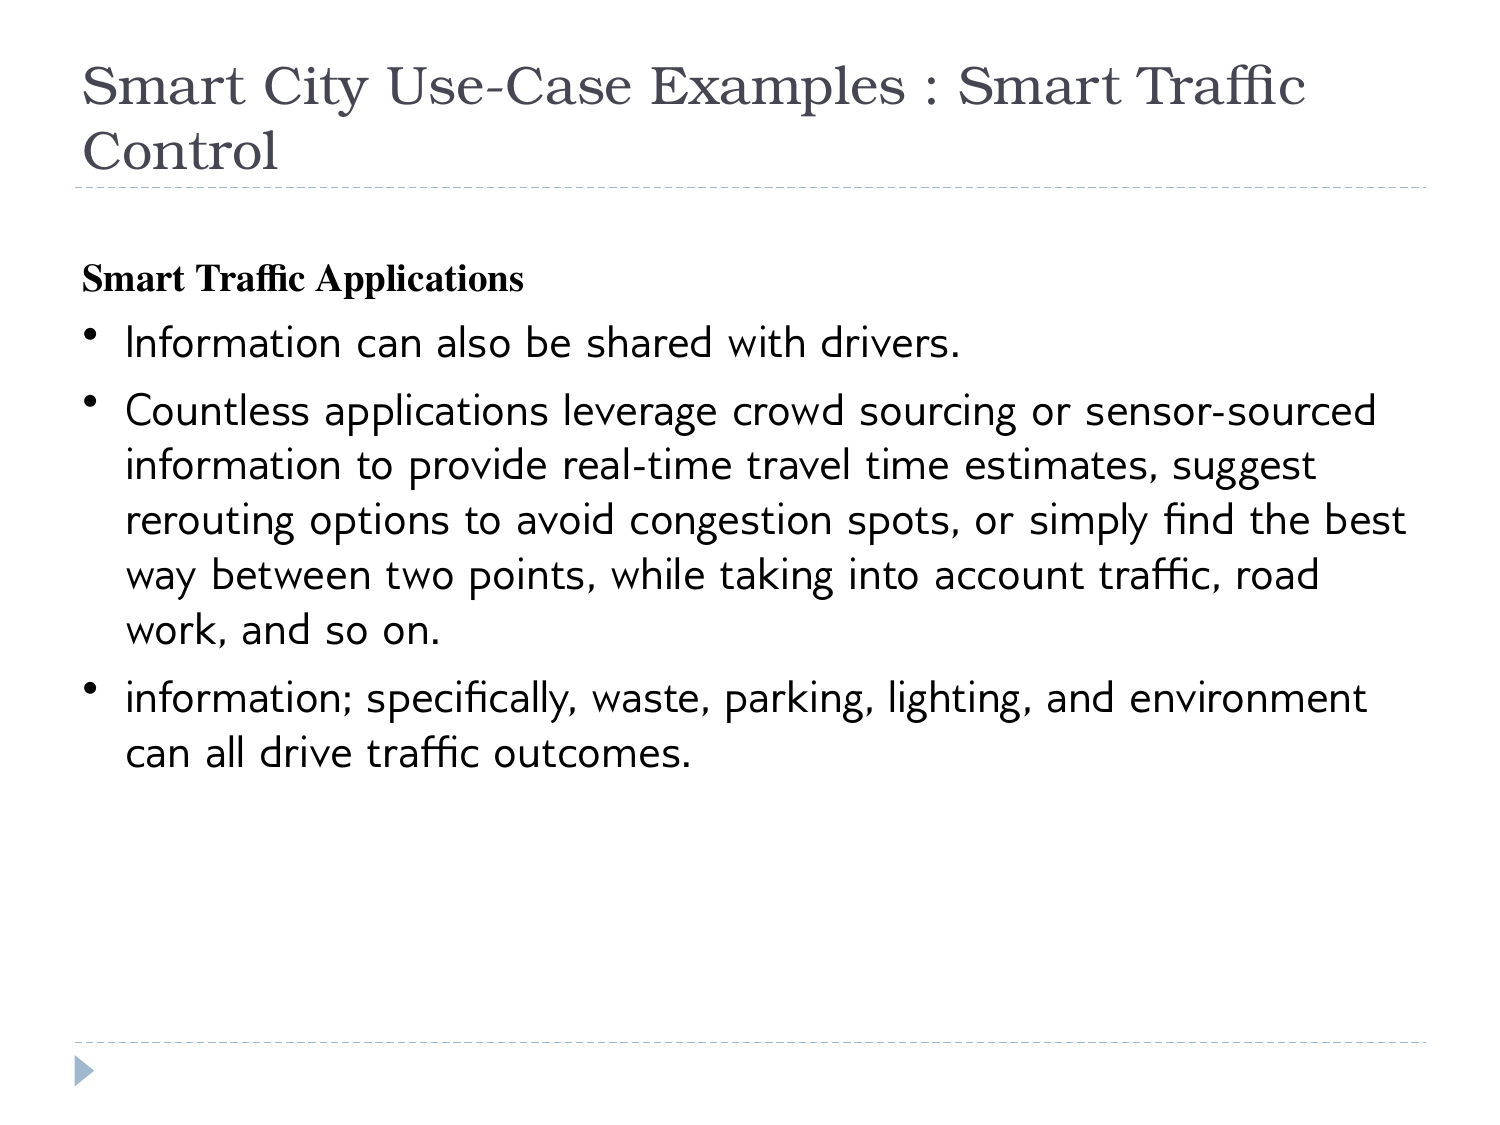

# Smart City Use-Case Examples : Smart Traffic Control
Smart Traffic Applications
Information can also be shared with drivers.
Countless applications leverage crowd sourcing or sensor-sourced information to provide real-time travel time estimates, suggest rerouting options to avoid congestion spots, or simply find the best way between two points, while taking into account traffic, road work, and so on.
information; specifically, waste, parking, lighting, and environment can all drive traffic outcomes.